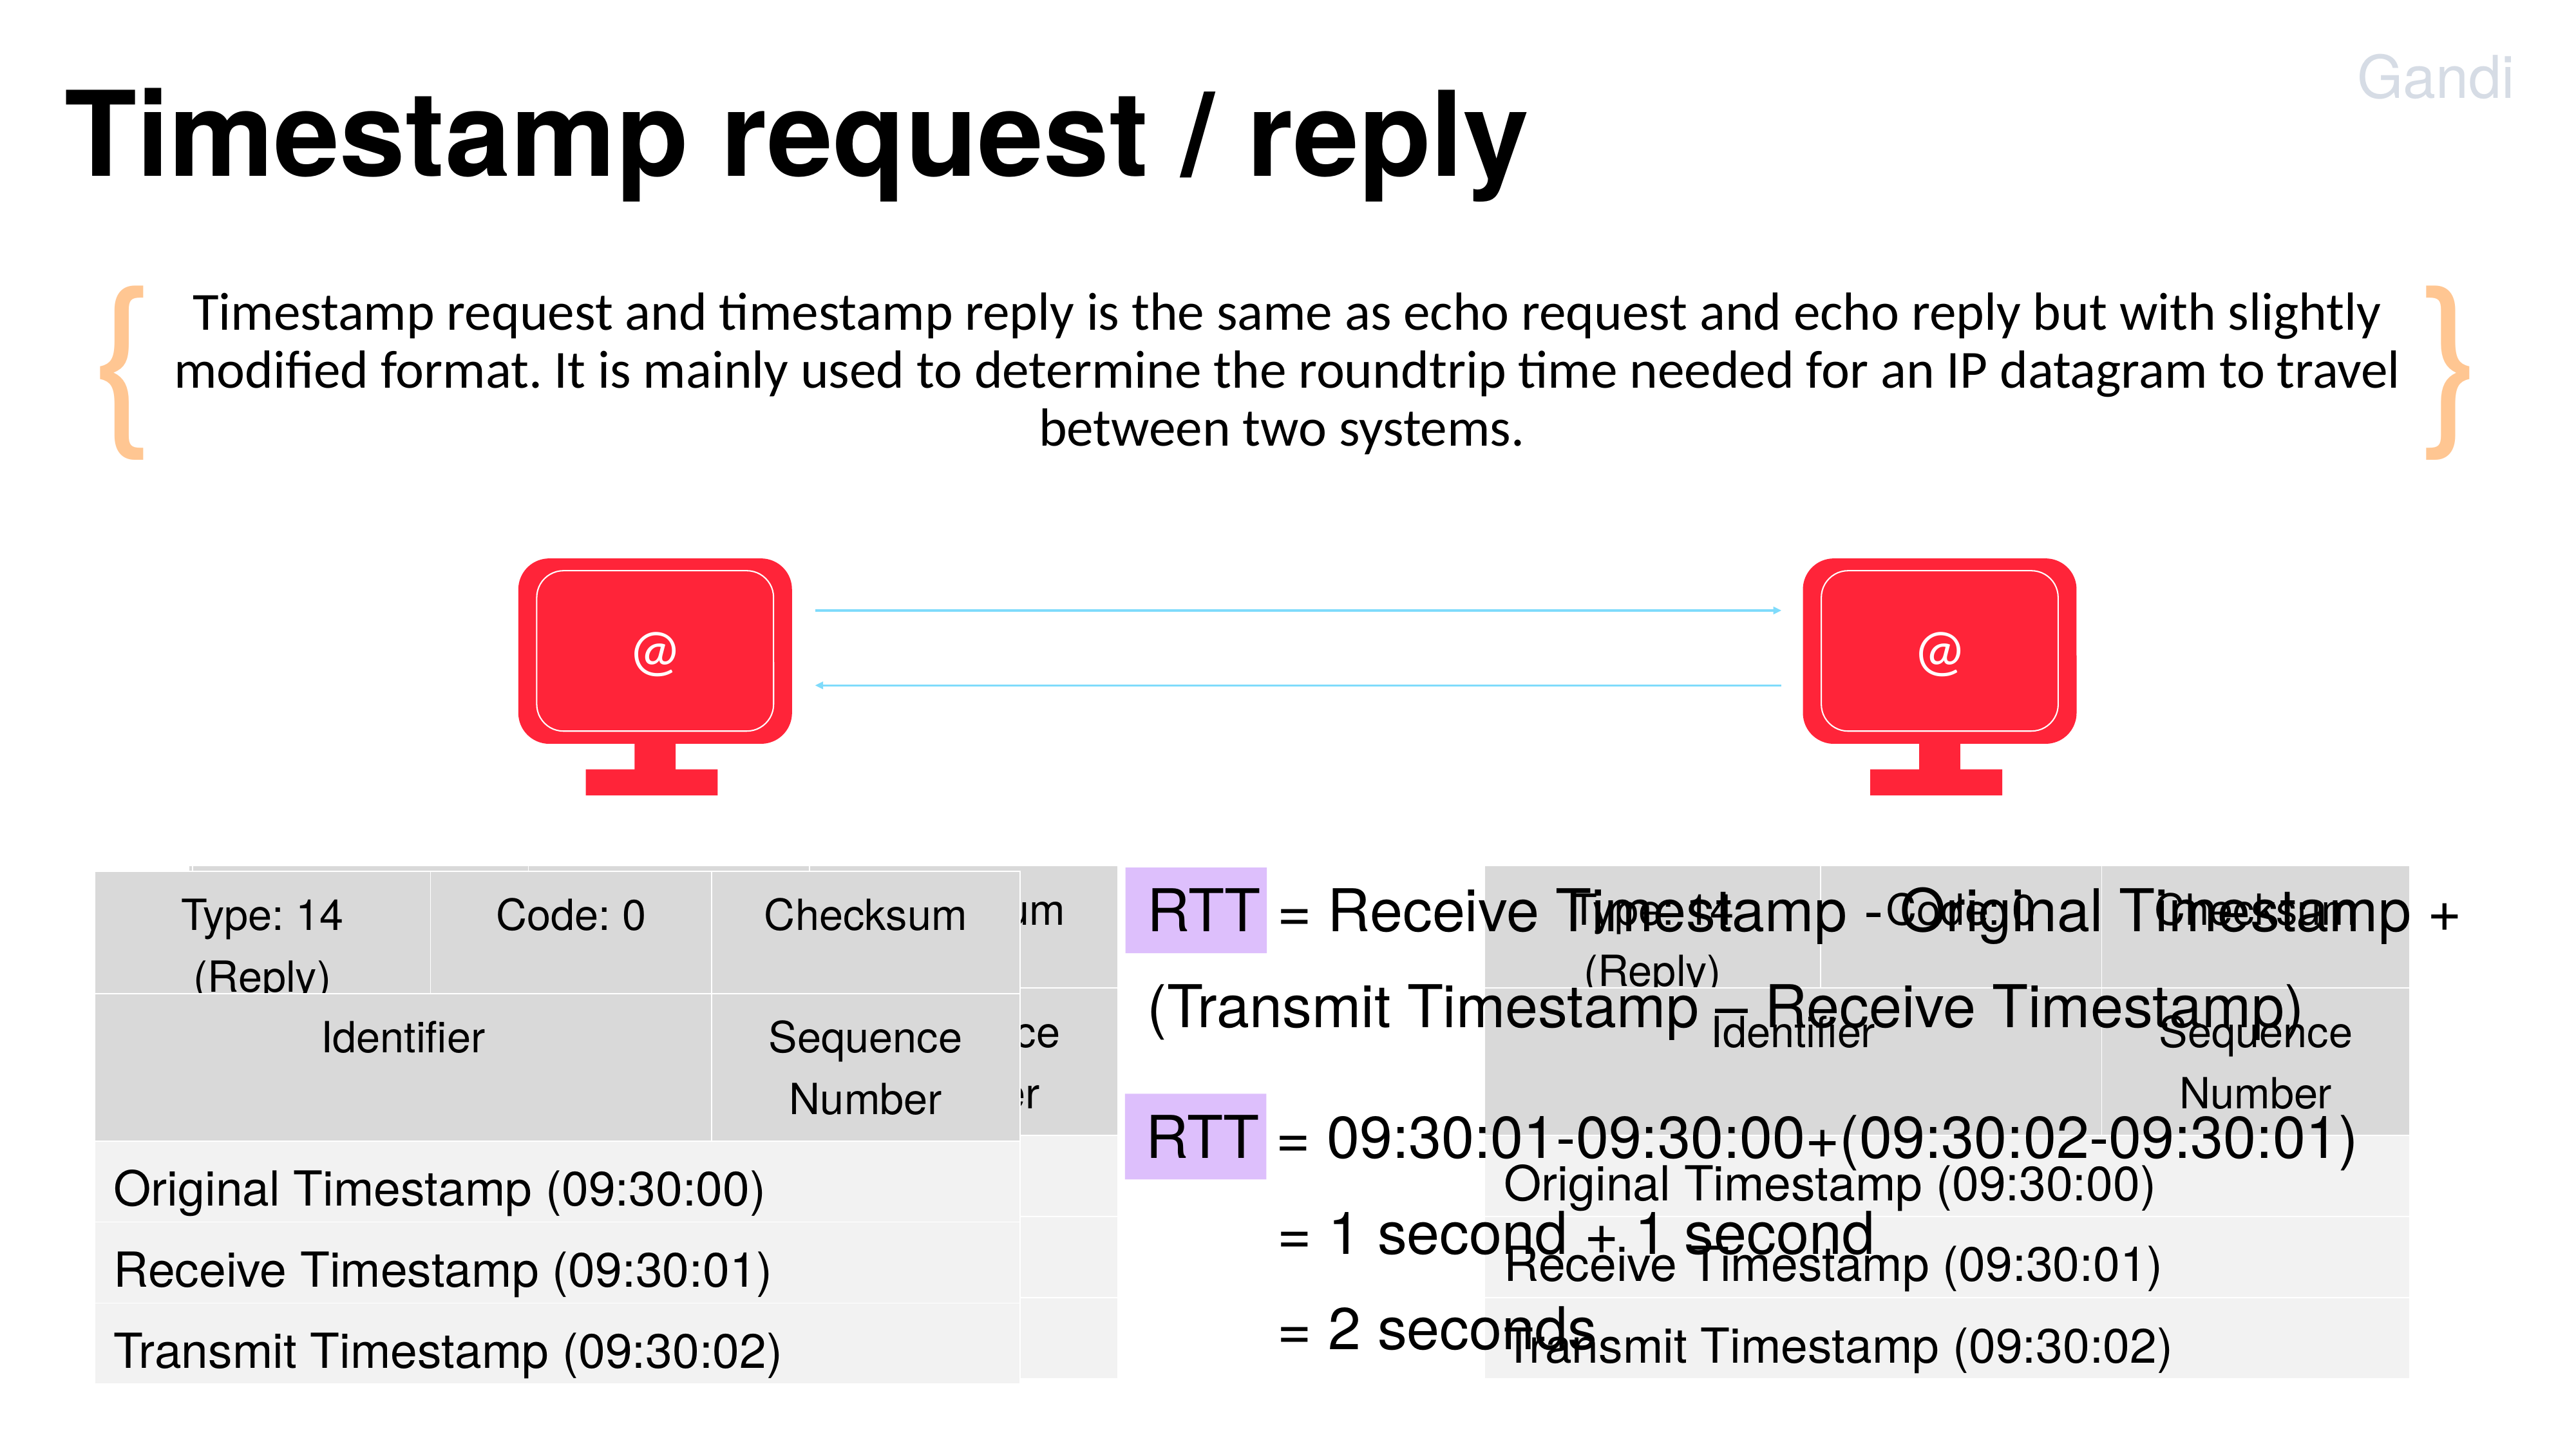

Timestamp request / reply
Gandi
{
}
Timestamp request and timestamp reply is the same as echo request and echo reply but with slightly modified format. It is mainly used to determine the roundtrip time needed for an IP datagram to travel between two systems.
@

@

| Type: 13 (Request) | Code: 0 | Checksum |
| --- | --- | --- |
| Identifier |  | Sequence Number |
| Original Timestamp |  |  |
| Receive Timestamp |  |  |
| Transmit Timestamp |  |  |
| Type: 13 (Request) | Code: 0 | Checksum |
| --- | --- | --- |
| Identifier |  | Sequence Number |
| Original Timestamp (09:30:00) |  |  |
| Receive Timestamp (0) |  |  |
| Transmit Timestamp (0) |  |  |
| Type: 14 (Reply) | Code: 0 | Checksum |
| --- | --- | --- |
| Identifier |  | Sequence Number |
| Original Timestamp (09:30:00) |  |  |
| Receive Timestamp (09:30:01) |  |  |
| Transmit Timestamp (09:30:02) |  |  |

RTT = Receive Timestamp - Original Timestamp +
(Transmit Timestamp – Receive Timestamp)
| Type: 14 (Reply) | Code: 0 | Checksum |
| --- | --- | --- |
| Identifier |  | Sequence Number |
| Original Timestamp (09:30:00) |  |  |
| Receive Timestamp (09:30:01) |  |  |
| Transmit Timestamp (09:30:02) |  |  |

RTT = 09:30:01-09:30:00+(09:30:02-09:30:01)
        = 1 second + 1 second
        = 2 seconds